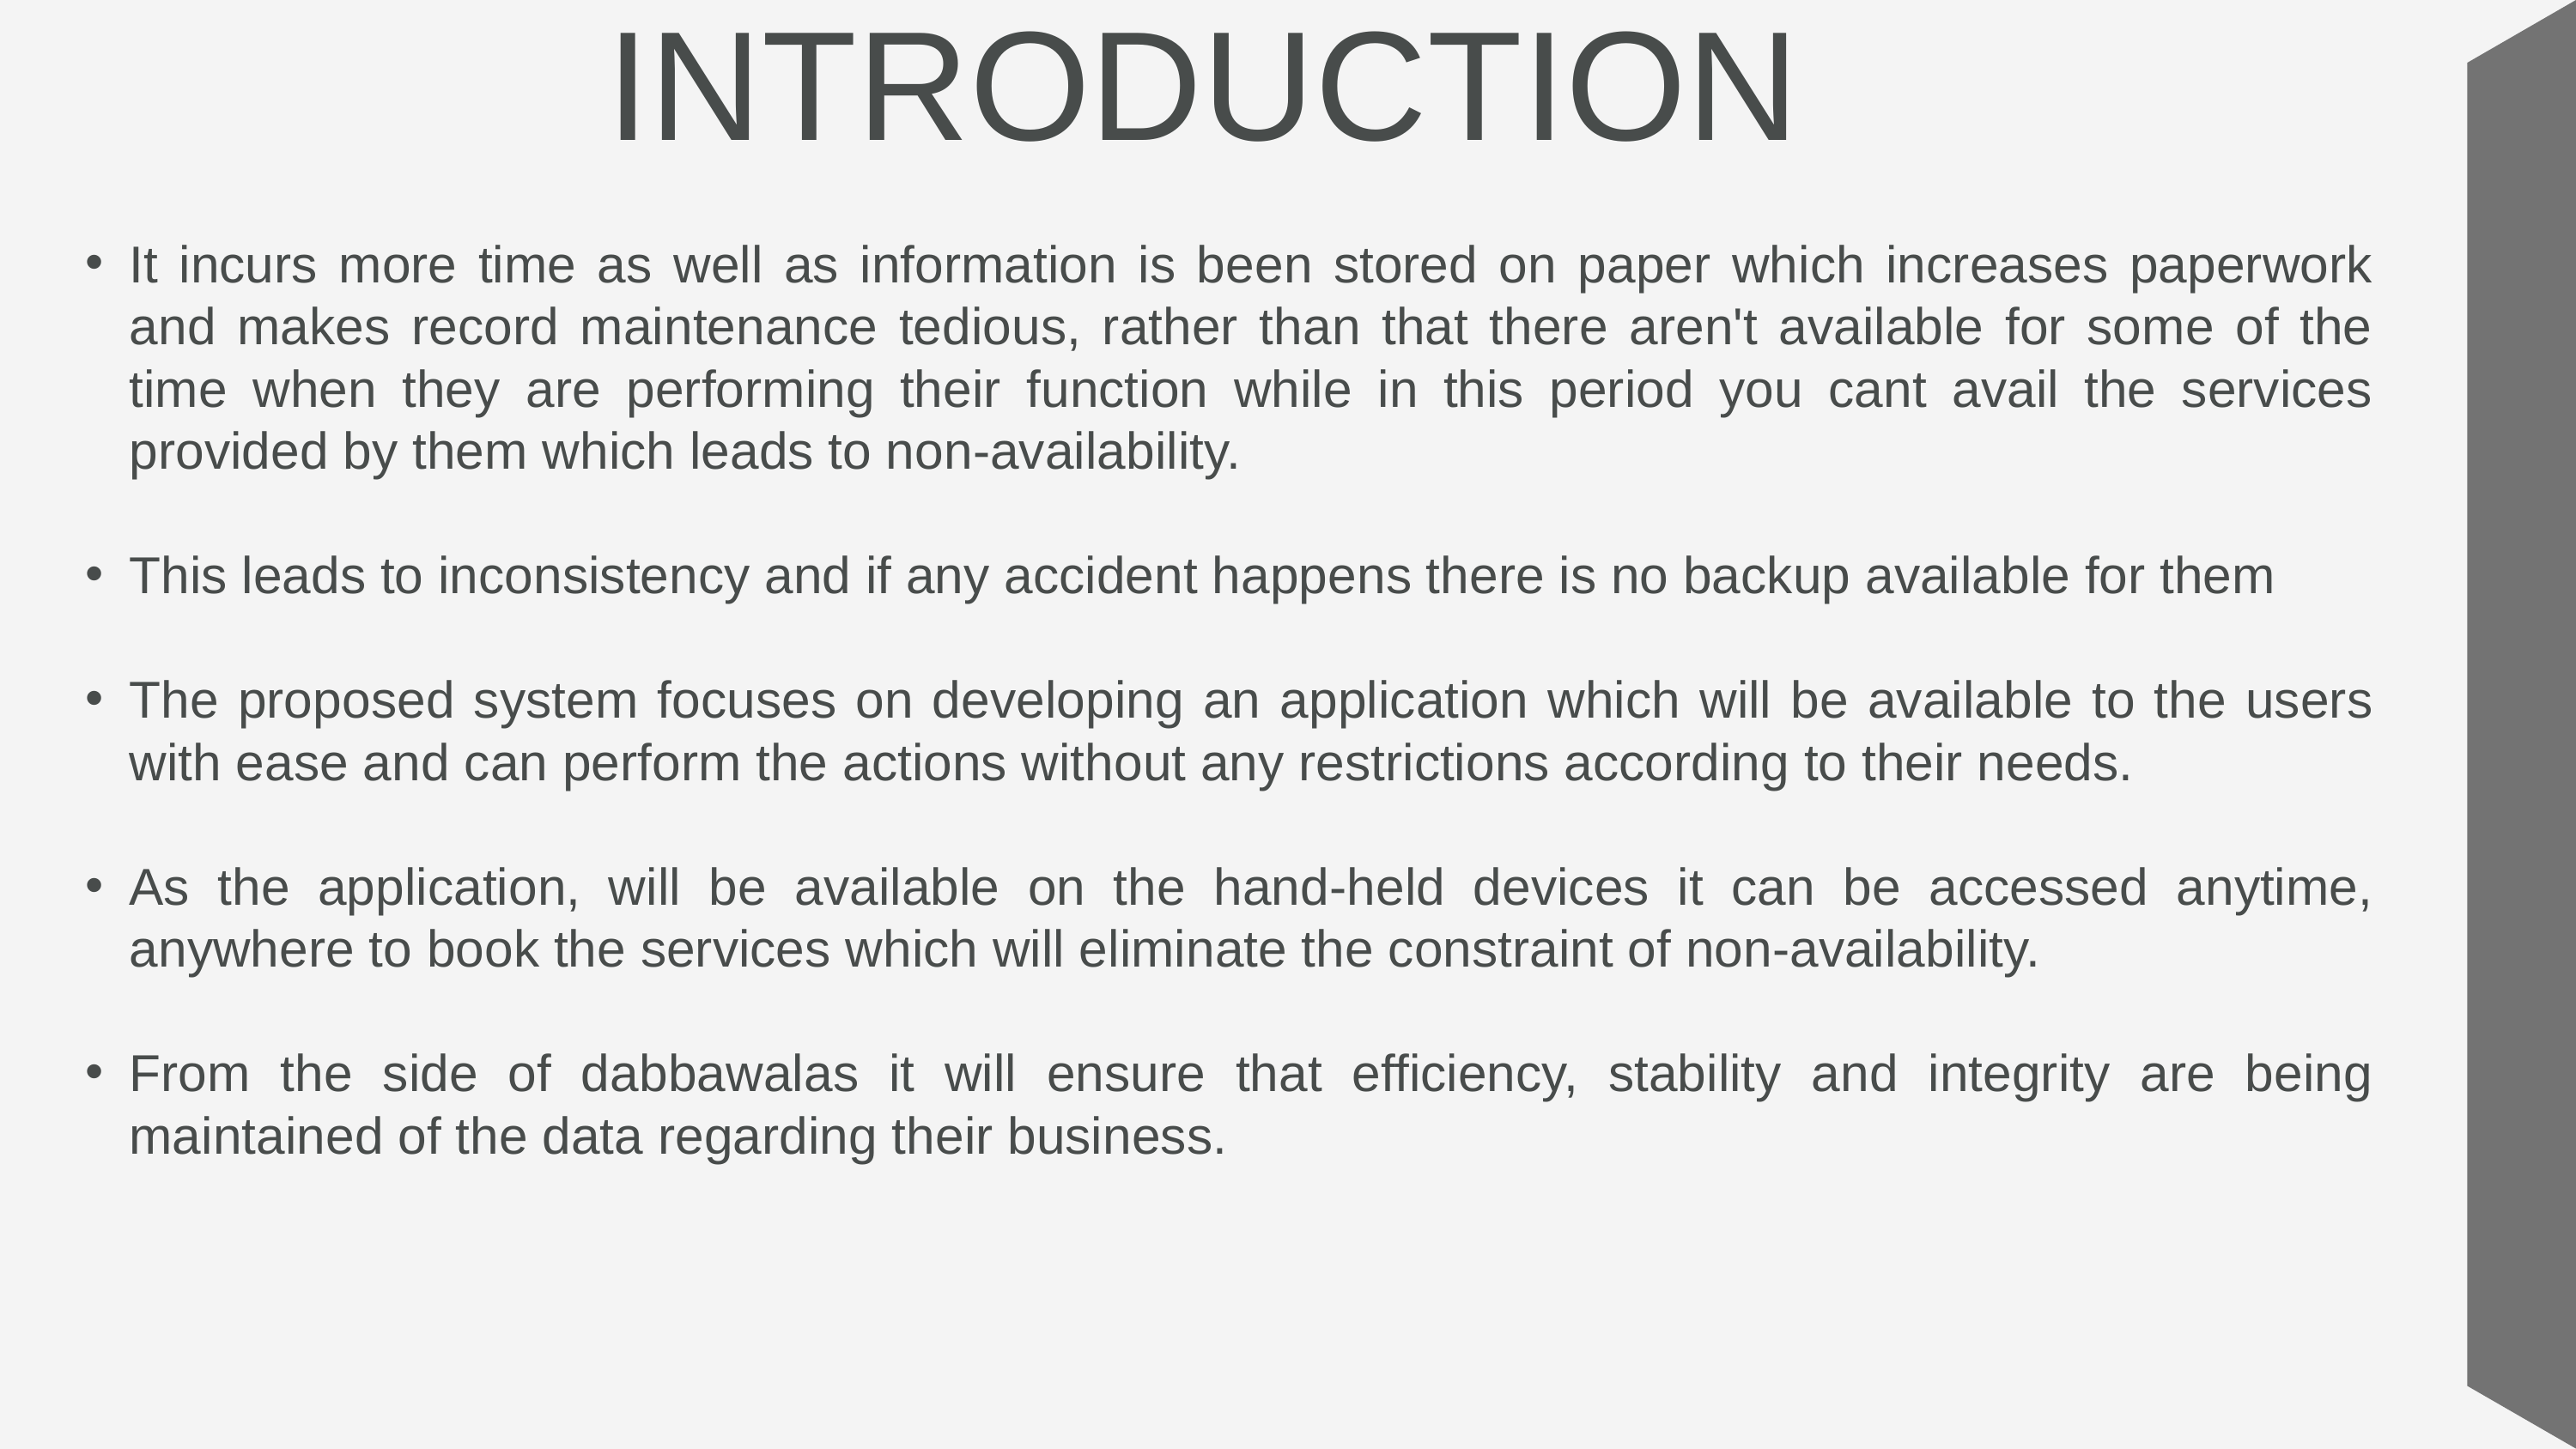

INTRODUCTION
It incurs more time as well as information is been stored on paper which increases paperwork and makes record maintenance tedious, rather than that there aren't available for some of the time when they are performing their function while in this period you cant avail the services provided by them which leads to non-availability.

This leads to inconsistency and if any accident happens there is no backup available for them

The proposed system focuses on developing an application which will be available to the users with ease and can perform the actions without any restrictions according to their needs.

As the application, will be available on the hand-held devices it can be accessed anytime, anywhere to book the services which will eliminate the constraint of non-availability.

From the side of dabbawalas it will ensure that efficiency, stability and integrity are being maintained of the data regarding their business.